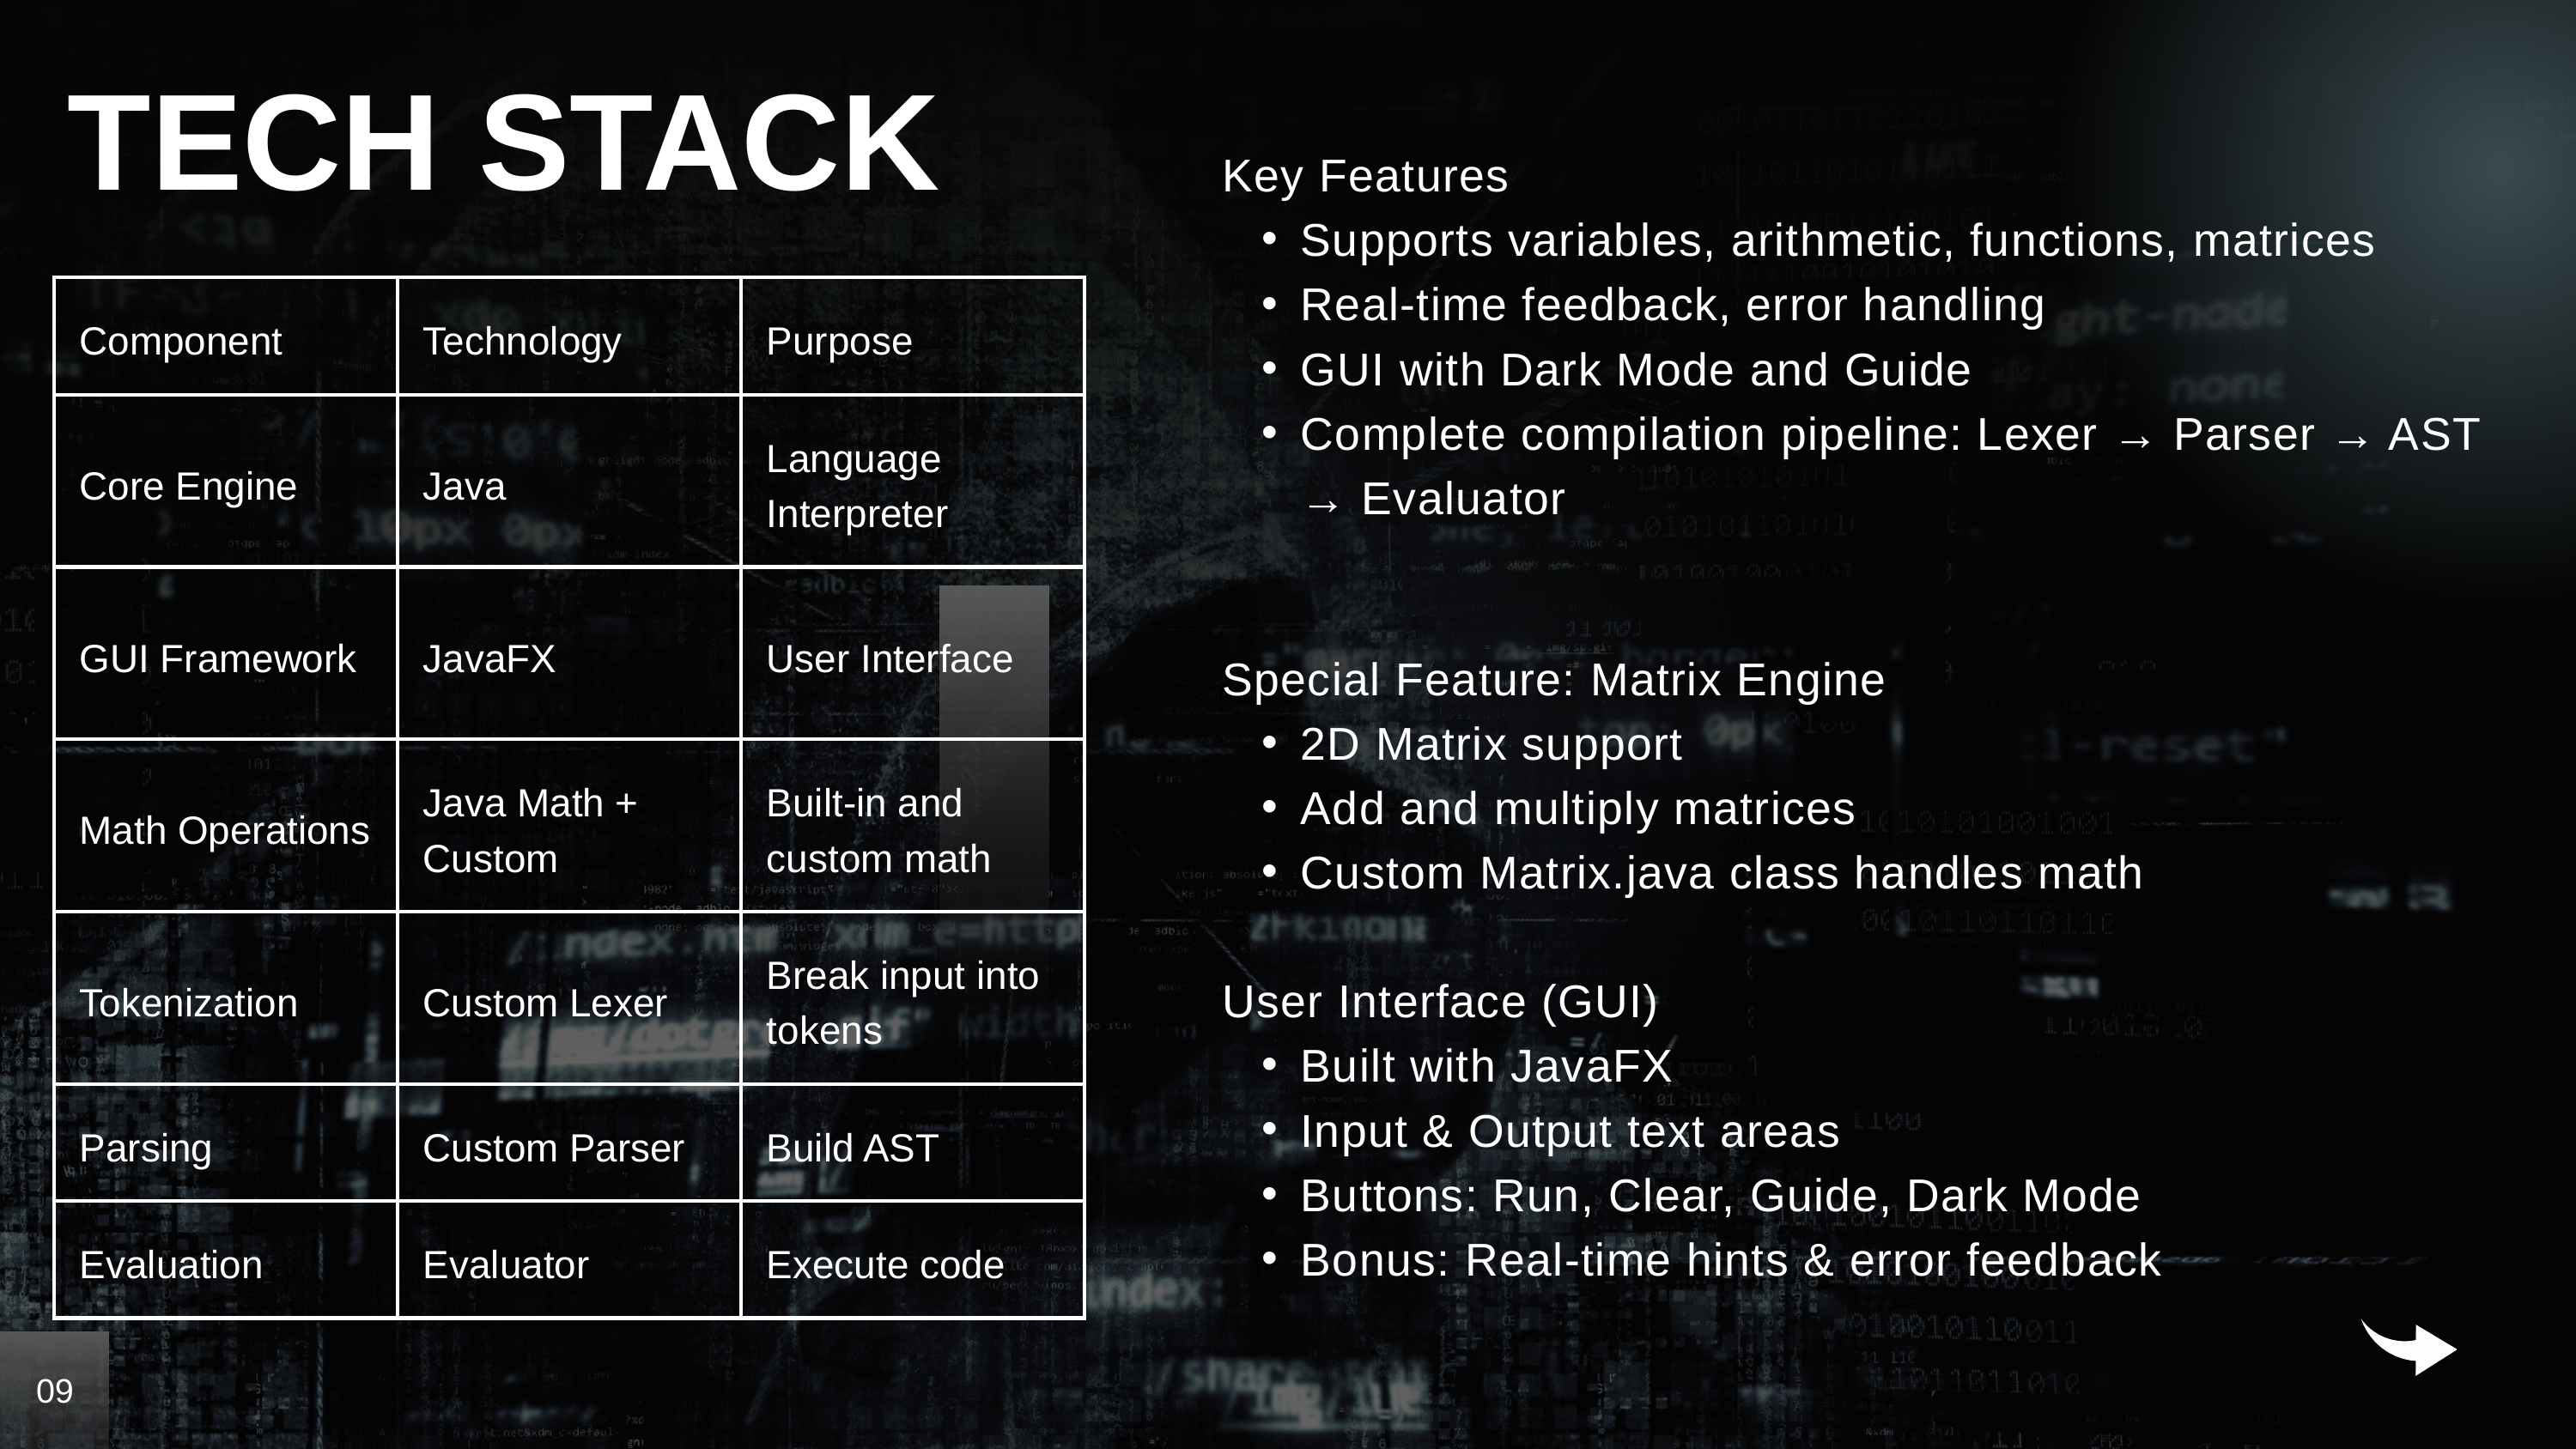

TECH STACK
Key Features
Supports variables, arithmetic, functions, matrices
Real-time feedback, error handling
GUI with Dark Mode and Guide
Complete compilation pipeline: Lexer → Parser → AST → Evaluator

| Component | Technology | Purpose |
| --- | --- | --- |
| Core Engine | Java | Language Interpreter |
| GUI Framework | JavaFX | User Interface |
| Math Operations | Java Math + Custom | Built-in and custom math |
| Tokenization | Custom Lexer | Break input into tokens |
| Parsing | Custom Parser | Build AST |
| Evaluation | Evaluator | Execute code |

Special Feature: Matrix Engine
2D Matrix support
Add and multiply matrices
Custom Matrix.java class handles math

User Interface (GUI)
Built with JavaFX
Input & Output text areas
Buttons: Run, Clear, Guide, Dark Mode
Bonus: Real-time hints & error feedback

09